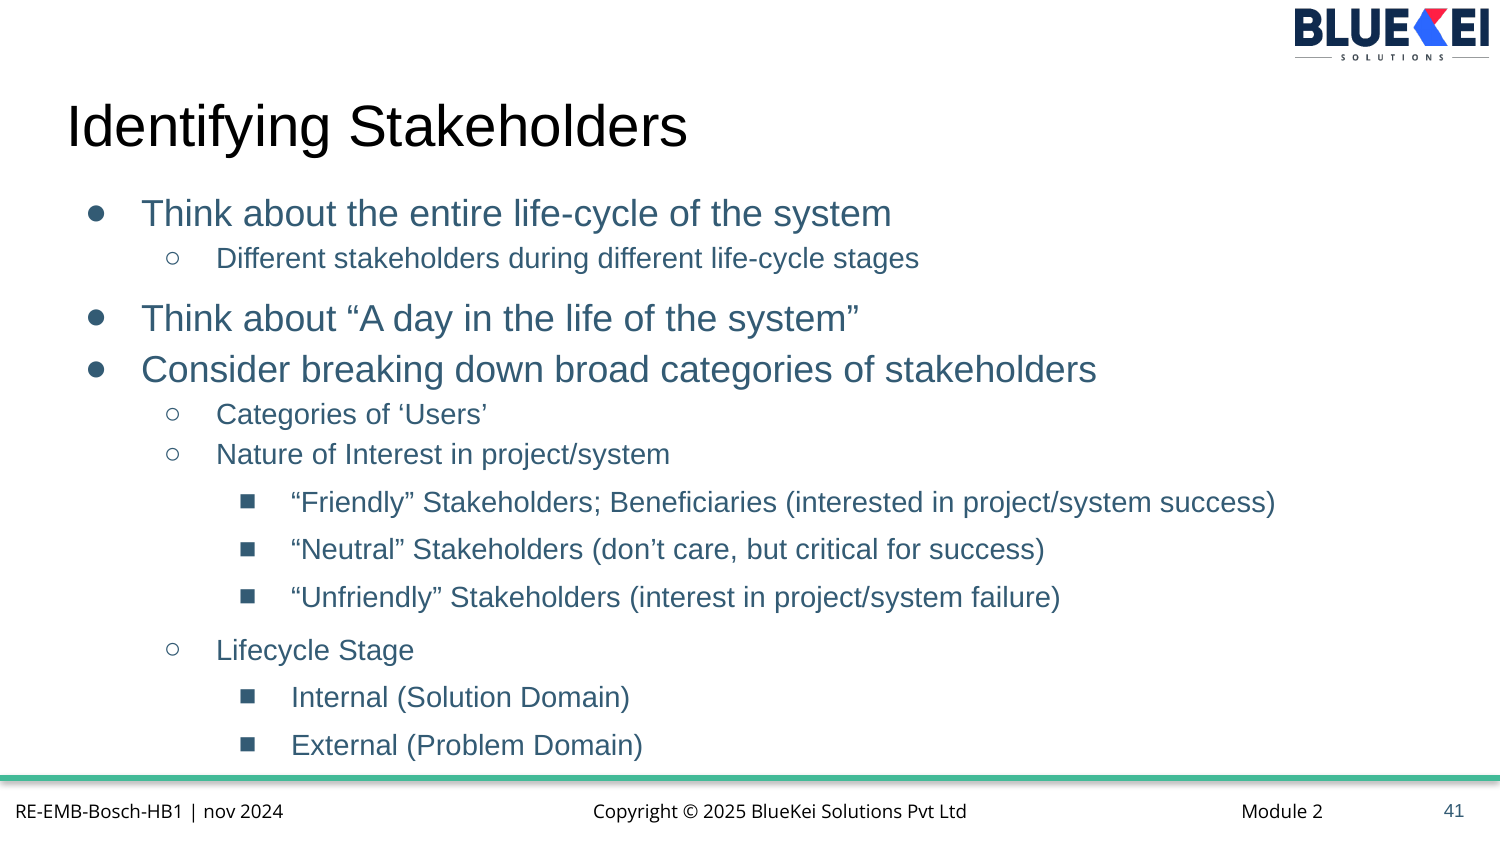

# Identifying Stakeholders
Think about the entire life-cycle of the system
Different stakeholders during different life-cycle stages
Think about “A day in the life of the system”
Consider breaking down broad categories of stakeholders
Categories of ‘Users’
Nature of Interest in project/system
“Friendly” Stakeholders; Beneficiaries (interested in project/system success)
“Neutral” Stakeholders (don’t care, but critical for success)
“Unfriendly” Stakeholders (interest in project/system failure)
Lifecycle Stage
Internal (Solution Domain)
External (Problem Domain)
41